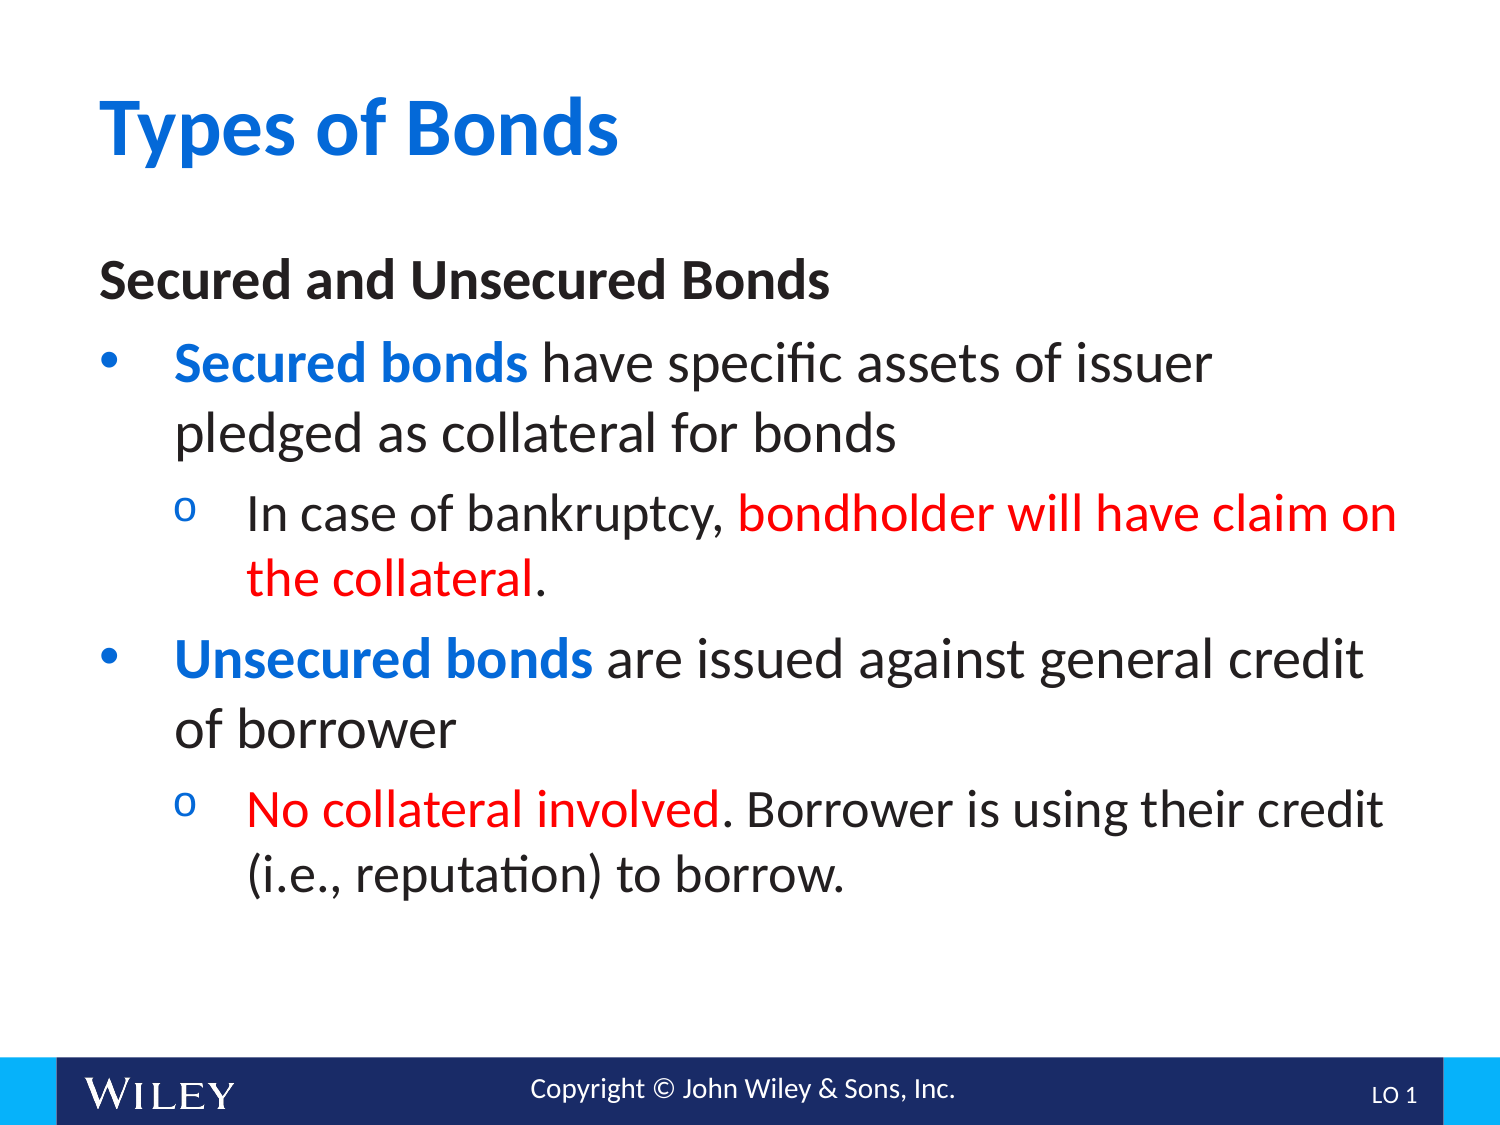

# Types of Bonds
Secured and Unsecured Bonds
Secured bonds have specific assets of issuer pledged as collateral for bonds
In case of bankruptcy, bondholder will have claim on the collateral.
Unsecured bonds are issued against general credit of borrower
No collateral involved. Borrower is using their credit (i.e., reputation) to borrow.
L O 1